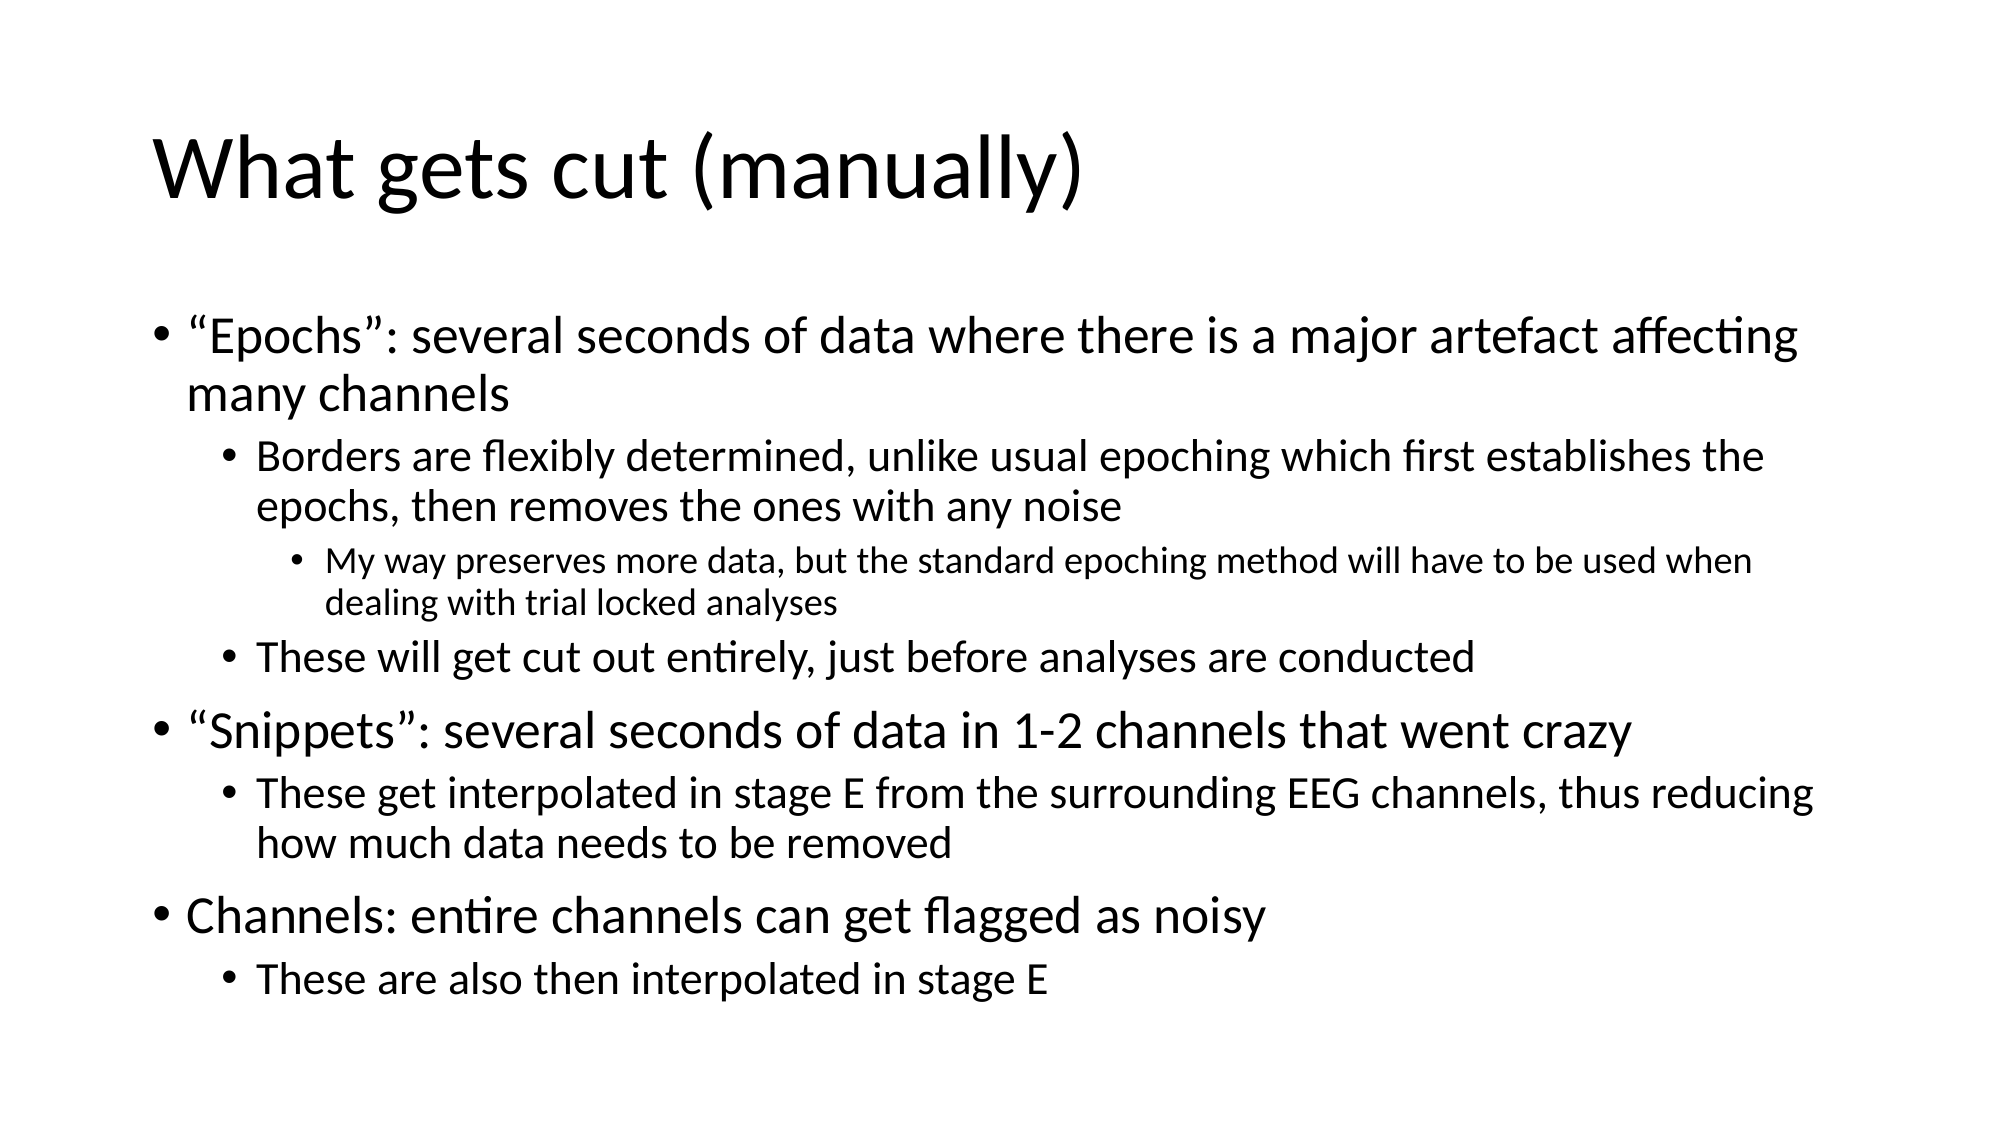

# What gets cut (manually)
“Epochs”: several seconds of data where there is a major artefact affecting many channels
Borders are flexibly determined, unlike usual epoching which first establishes the epochs, then removes the ones with any noise
My way preserves more data, but the standard epoching method will have to be used when dealing with trial locked analyses
These will get cut out entirely, just before analyses are conducted
“Snippets”: several seconds of data in 1-2 channels that went crazy
These get interpolated in stage E from the surrounding EEG channels, thus reducing how much data needs to be removed
Channels: entire channels can get flagged as noisy
These are also then interpolated in stage E